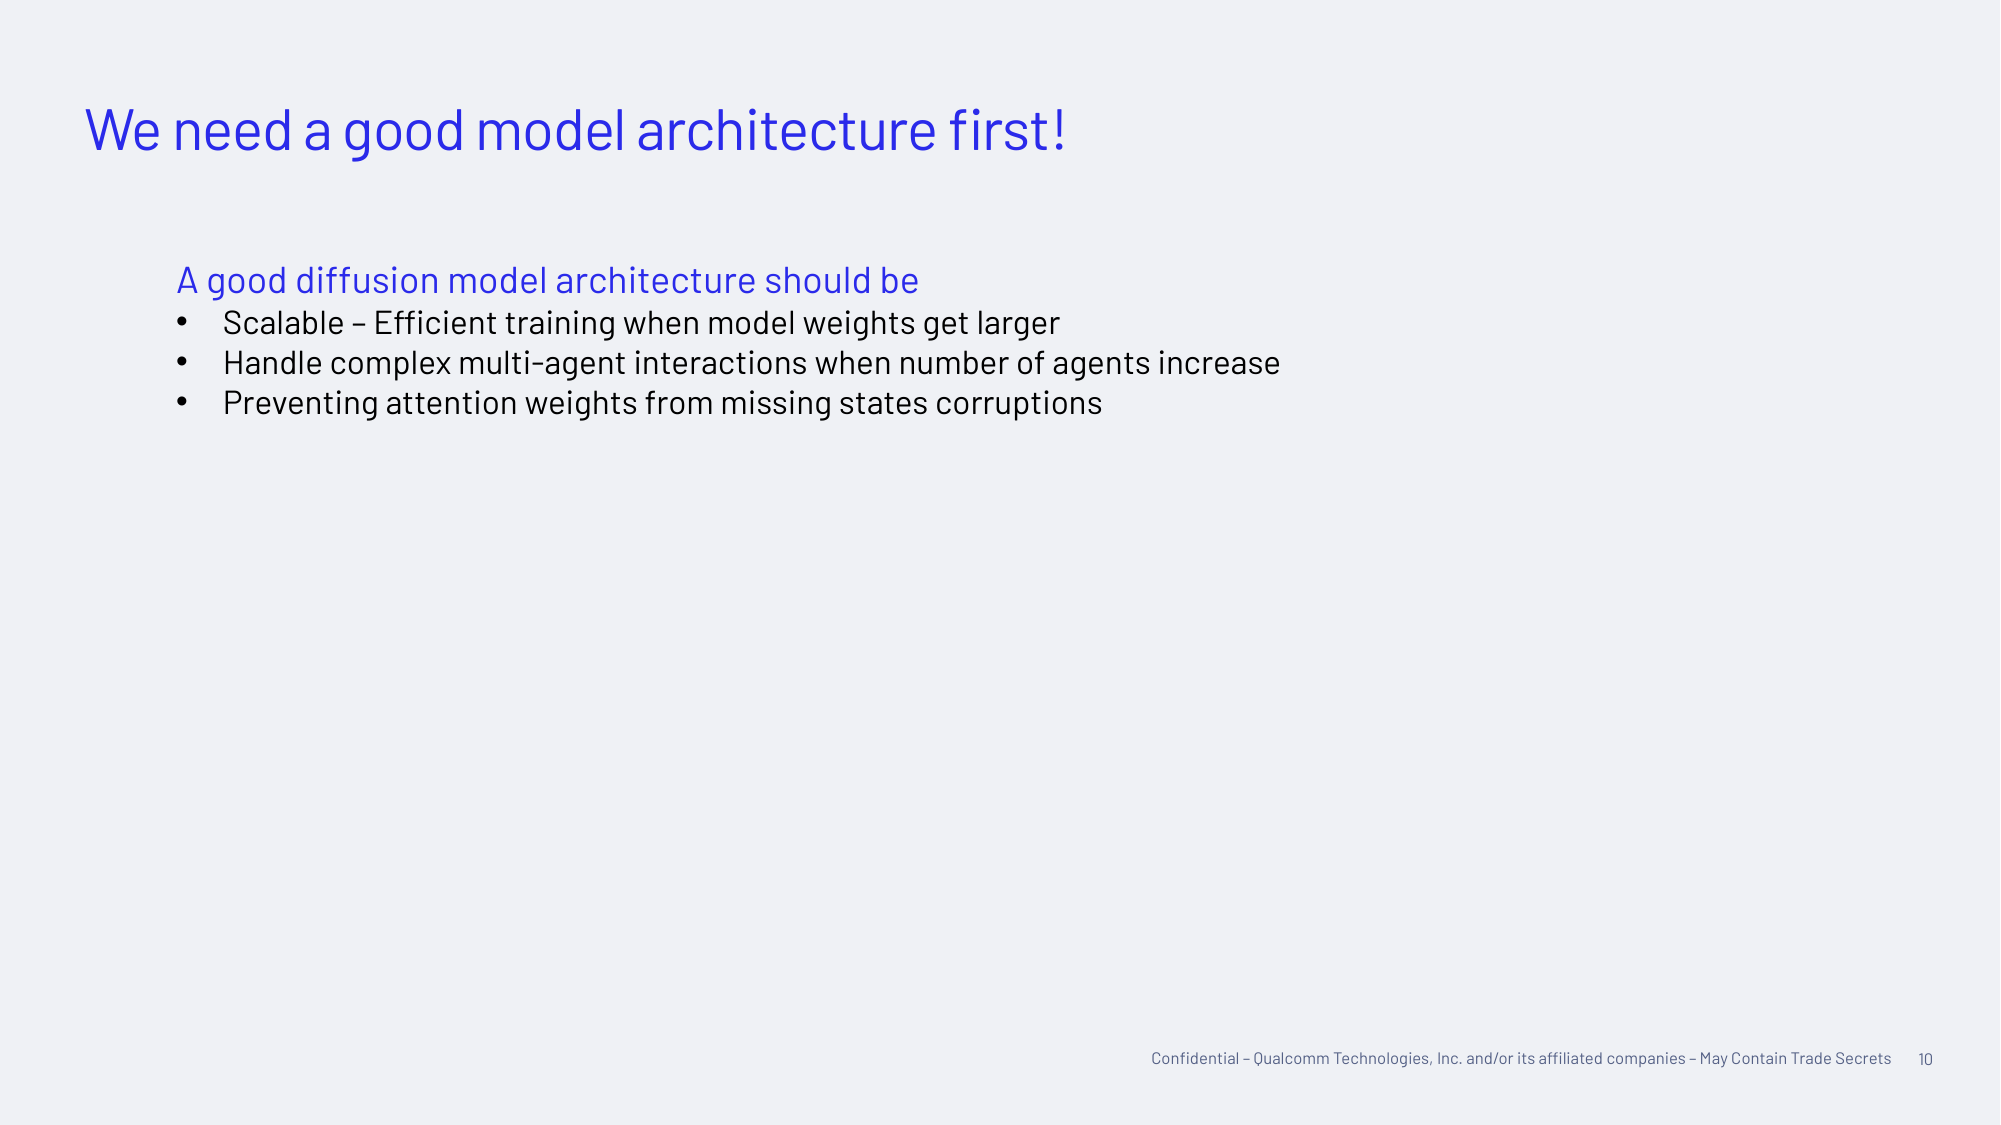

# We need a good model architecture first!
A good diffusion model architecture should be
Scalable – Efficient training when model weights get larger
Handle complex multi-agent interactions when number of agents increase
Preventing attention weights from missing states corruptions